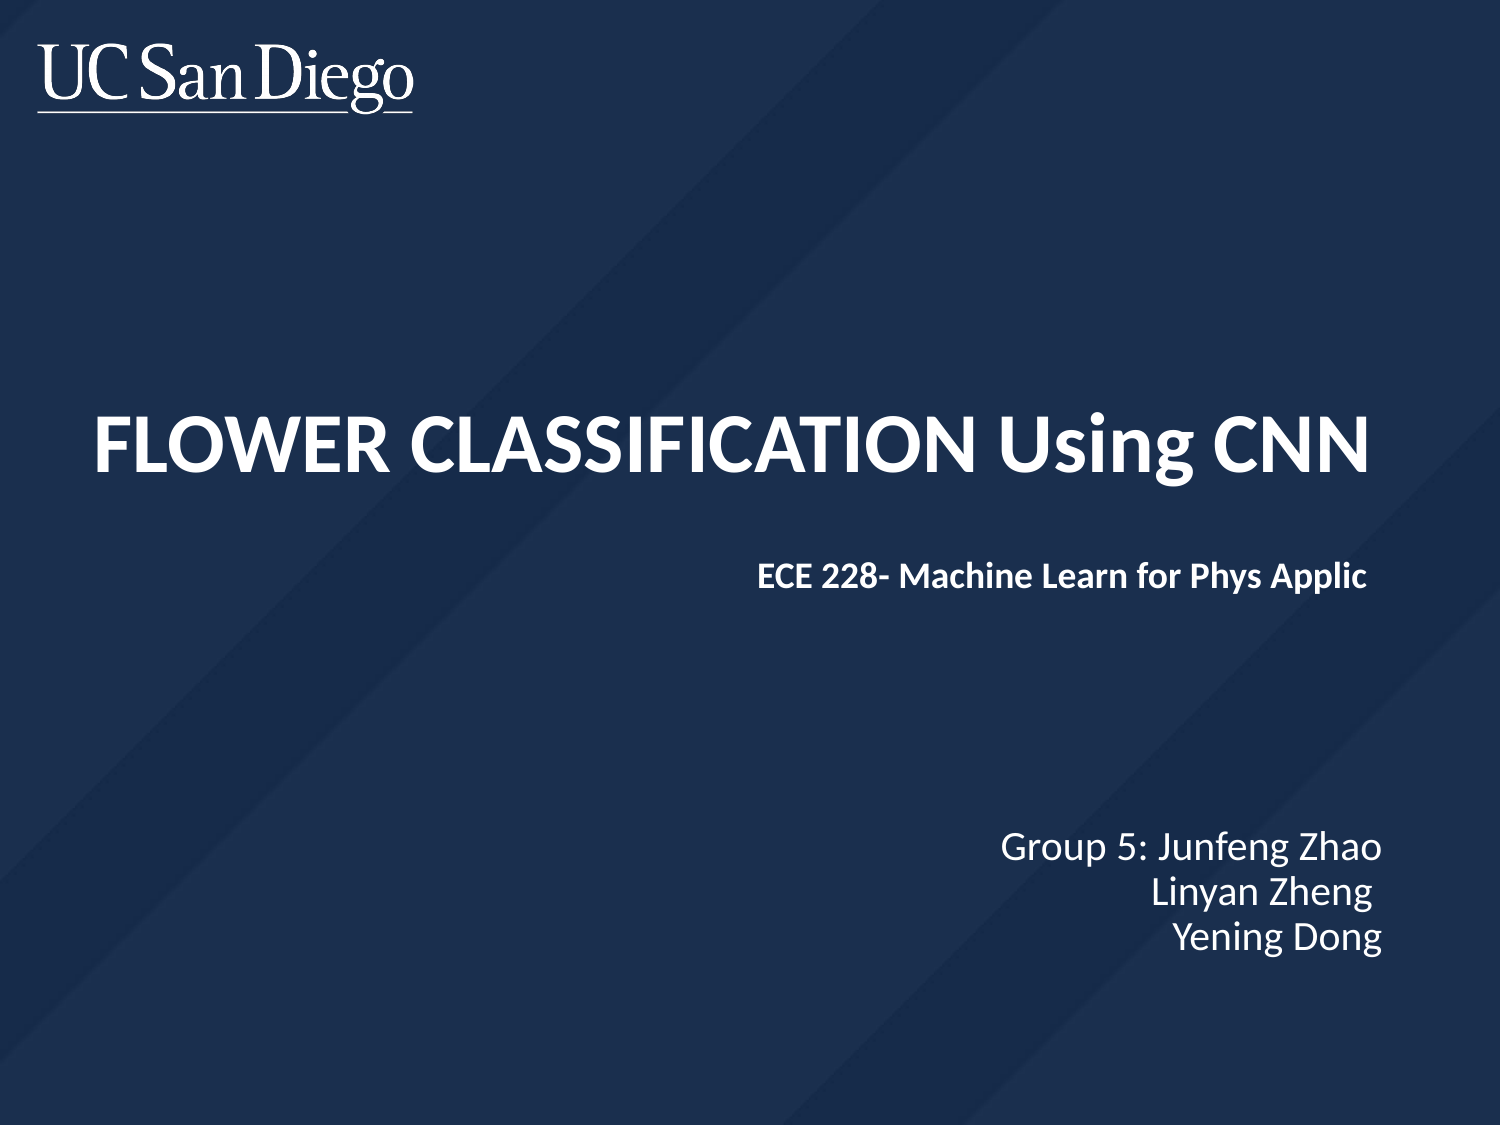

FLOWER CLASSIFICATION Using CNN
ECE 228- Machine Learn for Phys Applic
Group 5: Junfeng Zhao
Linyan Zheng
Yening Dong